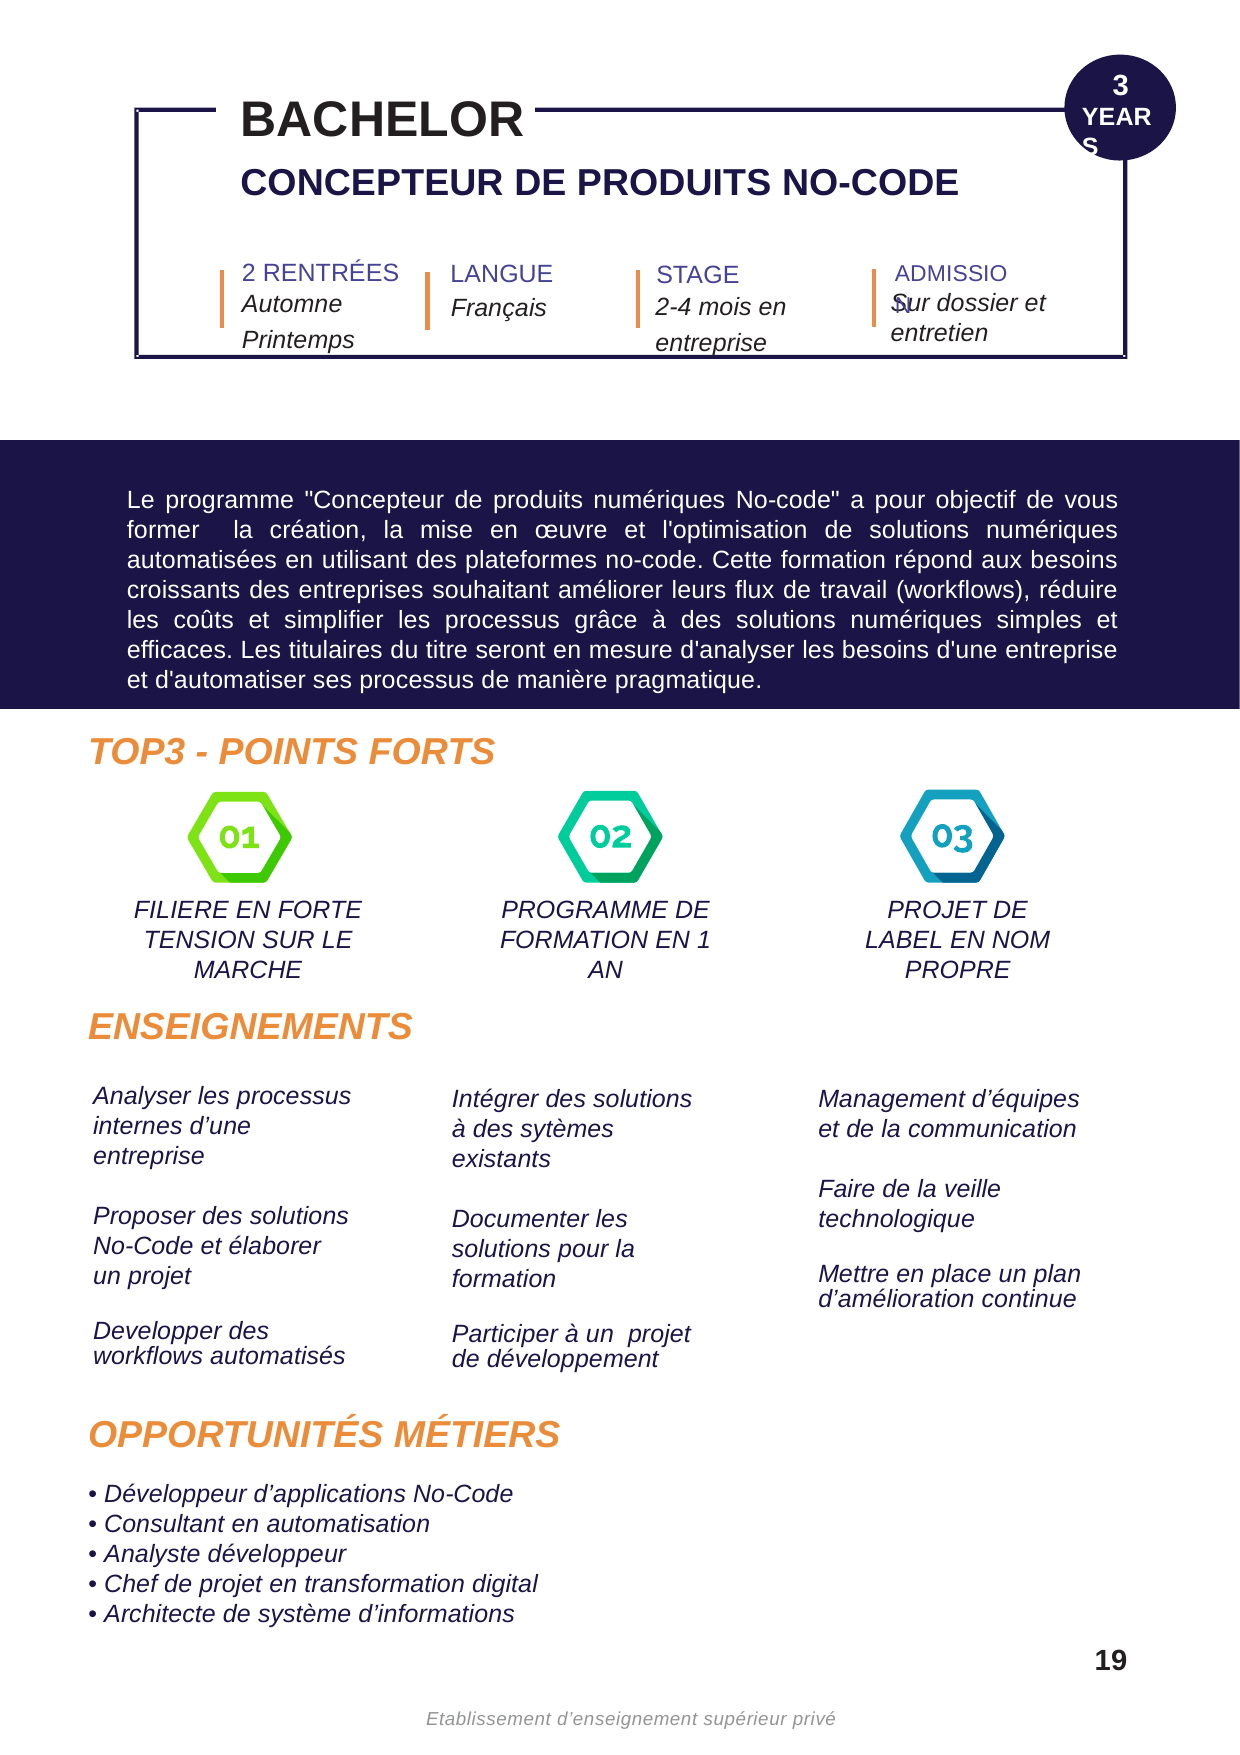

3
YEARS
BACHELOR
CONCEPTEUR DE PRODUITS NO-CODE
LANGUE
2 RENTRÉES
STAGE
ADMISSION
Français
Automne Printemps
2-4 mois en entreprise

Sur dossier et entretien

Le programme "Concepteur de produits numériques No-code" a pour objectif de vous former  la création, la mise en œuvre et l'optimisation de solutions numériques automatisées en utilisant des plateformes no-code. Cette formation répond aux besoins croissants des entreprises souhaitant améliorer leurs flux de travail (workflows), réduire les coûts et simplifier les processus grâce à des solutions numériques simples et efficaces. Les titulaires du titre seront en mesure d'analyser les besoins d'une entreprise et d'automatiser ses processus de manière pragmatique.
TOP3 - POINTS FORTS

FILIERE EN FORTE TENSION SUR LE MARCHE
PROGRAMME DE FORMATION EN 1 AN
PROJET DE LABEL EN NOM PROPRE
ENSEIGNEMENTS
Analyser les processus internes d’une entreprise

Proposer des solutions No-Code et élaborer un projet

Developper des workflows automatisés
Intégrer des solutions à des sytèmes existants

Documenter les solutions pour la formation

Participer à un  projet de développement
Management d’équipes et de la communication

Faire de la veille technologique

Mettre en place un plan d’amélioration continue
OPPORTUNITÉS MÉTIERS
• Développeur d’applications No-Code
• Consultant en automatisation
• Analyste développeur
• Chef de projet en transformation digital
• Architecte de système d’informations

19
Etablissement d’enseignement supérieur privé